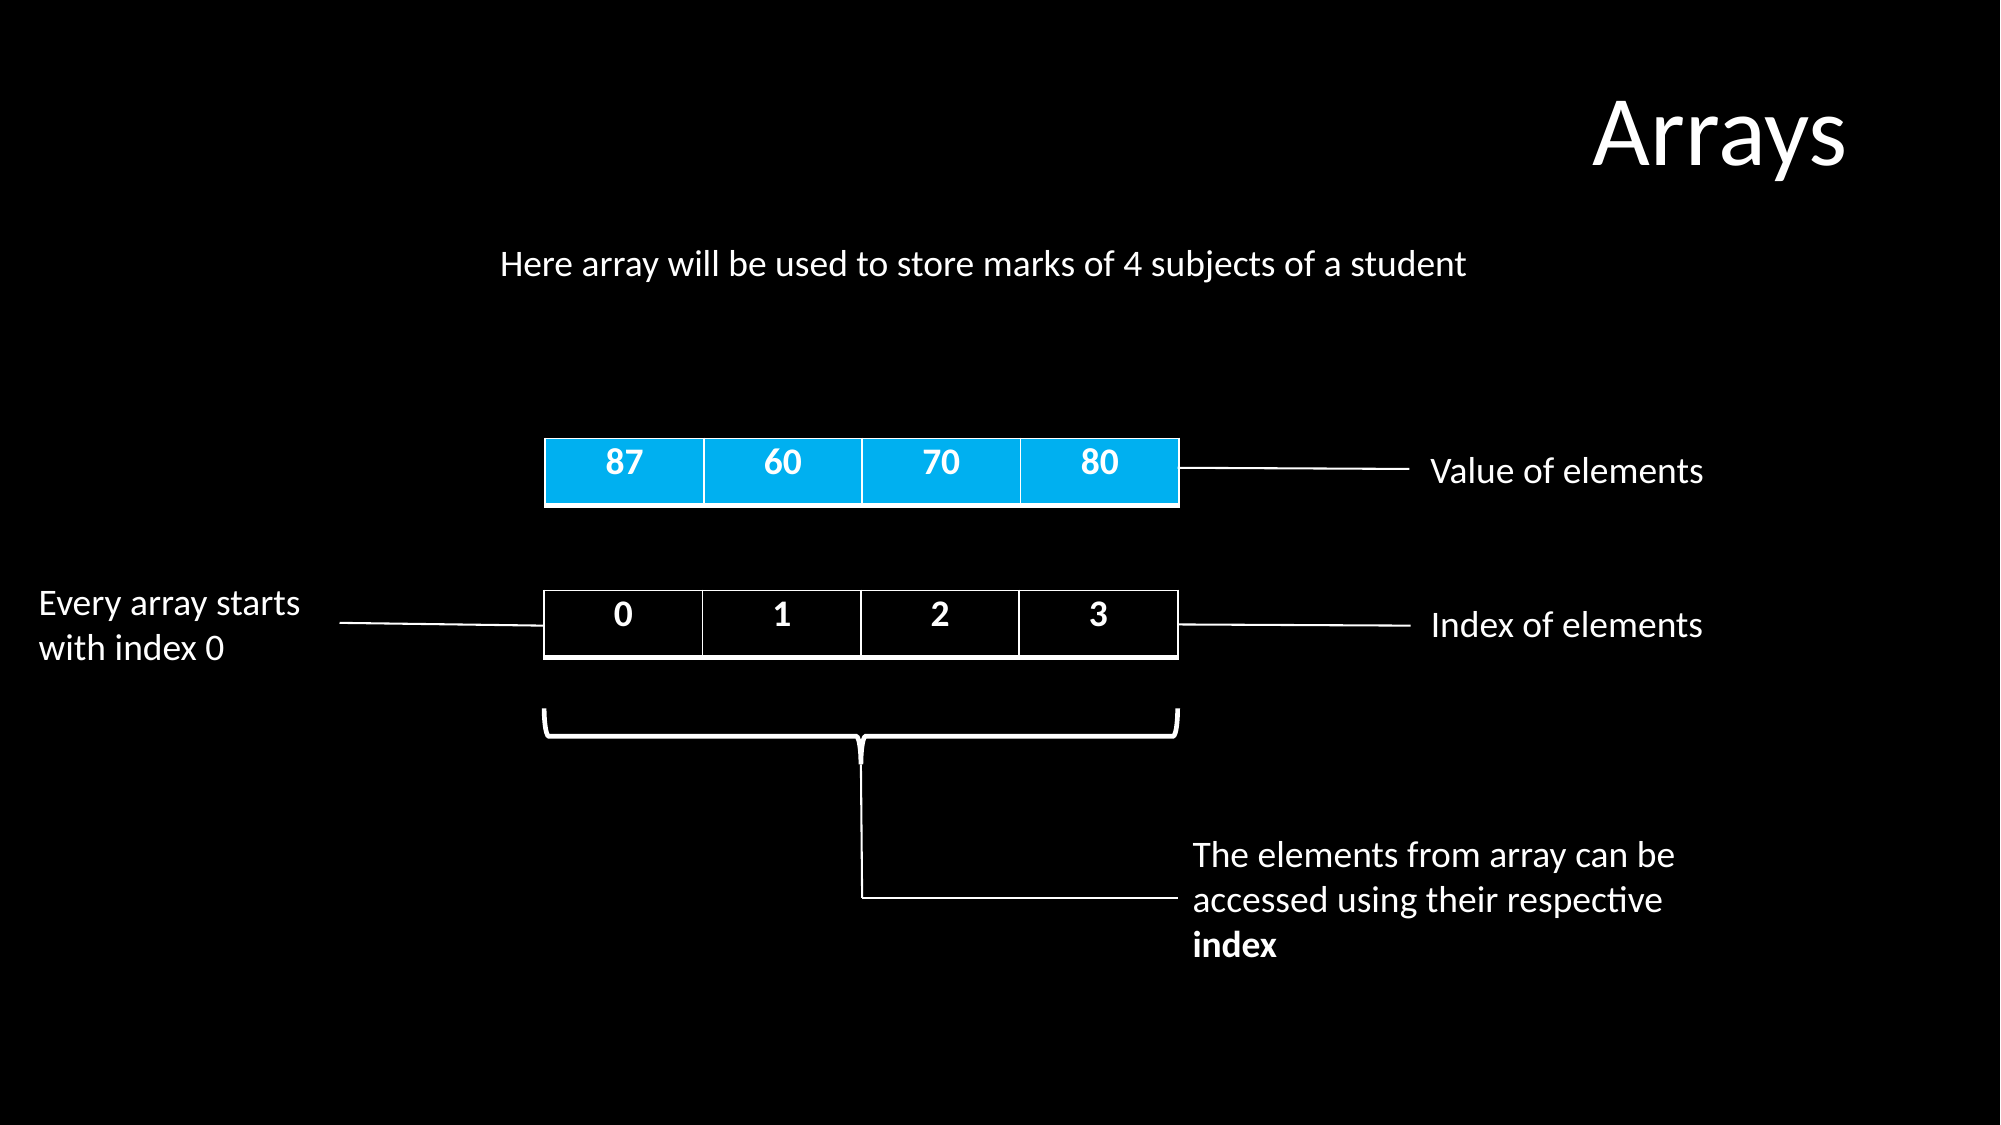

# Arrays
Here array will be used to store marks of 4 subjects of a student

Value of elements
| 87 | 60 | 70 | 80 |
| --- | --- | --- | --- |
Every array starts with index 0
Index of elements
| 0 | 1 | 2 | 3 |
| --- | --- | --- | --- |
The elements from array can be accessed using their respective index